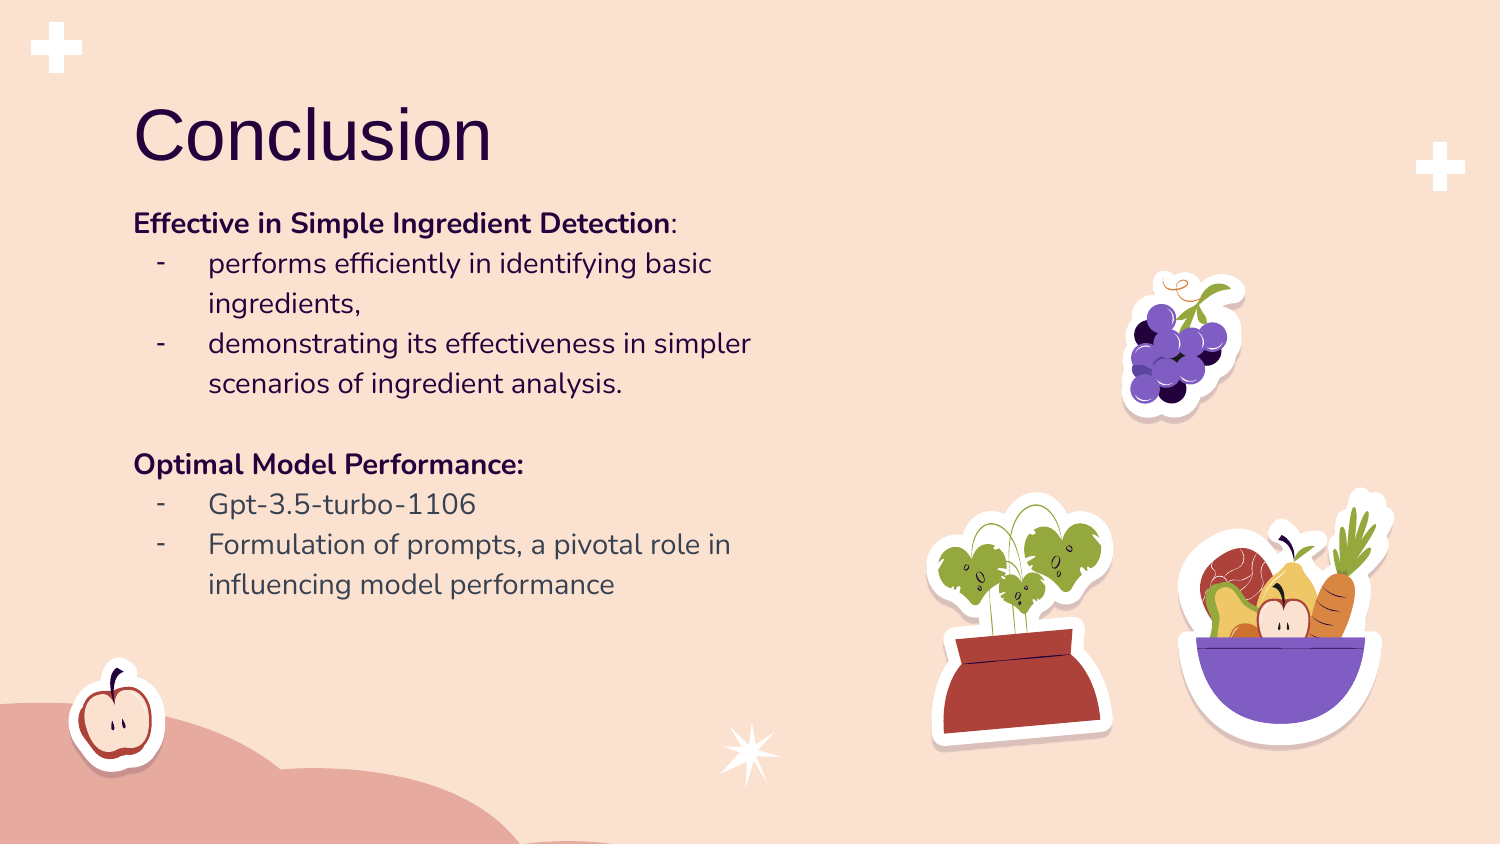

# Conclusion

Effective in Simple Ingredient Detection:
performs efficiently in identifying basic ingredients,
demonstrating its effectiveness in simpler scenarios of ingredient analysis.

Optimal Model Performance:
Gpt-3.5-turbo-1106
Formulation of prompts, a pivotal role in influencing model performance